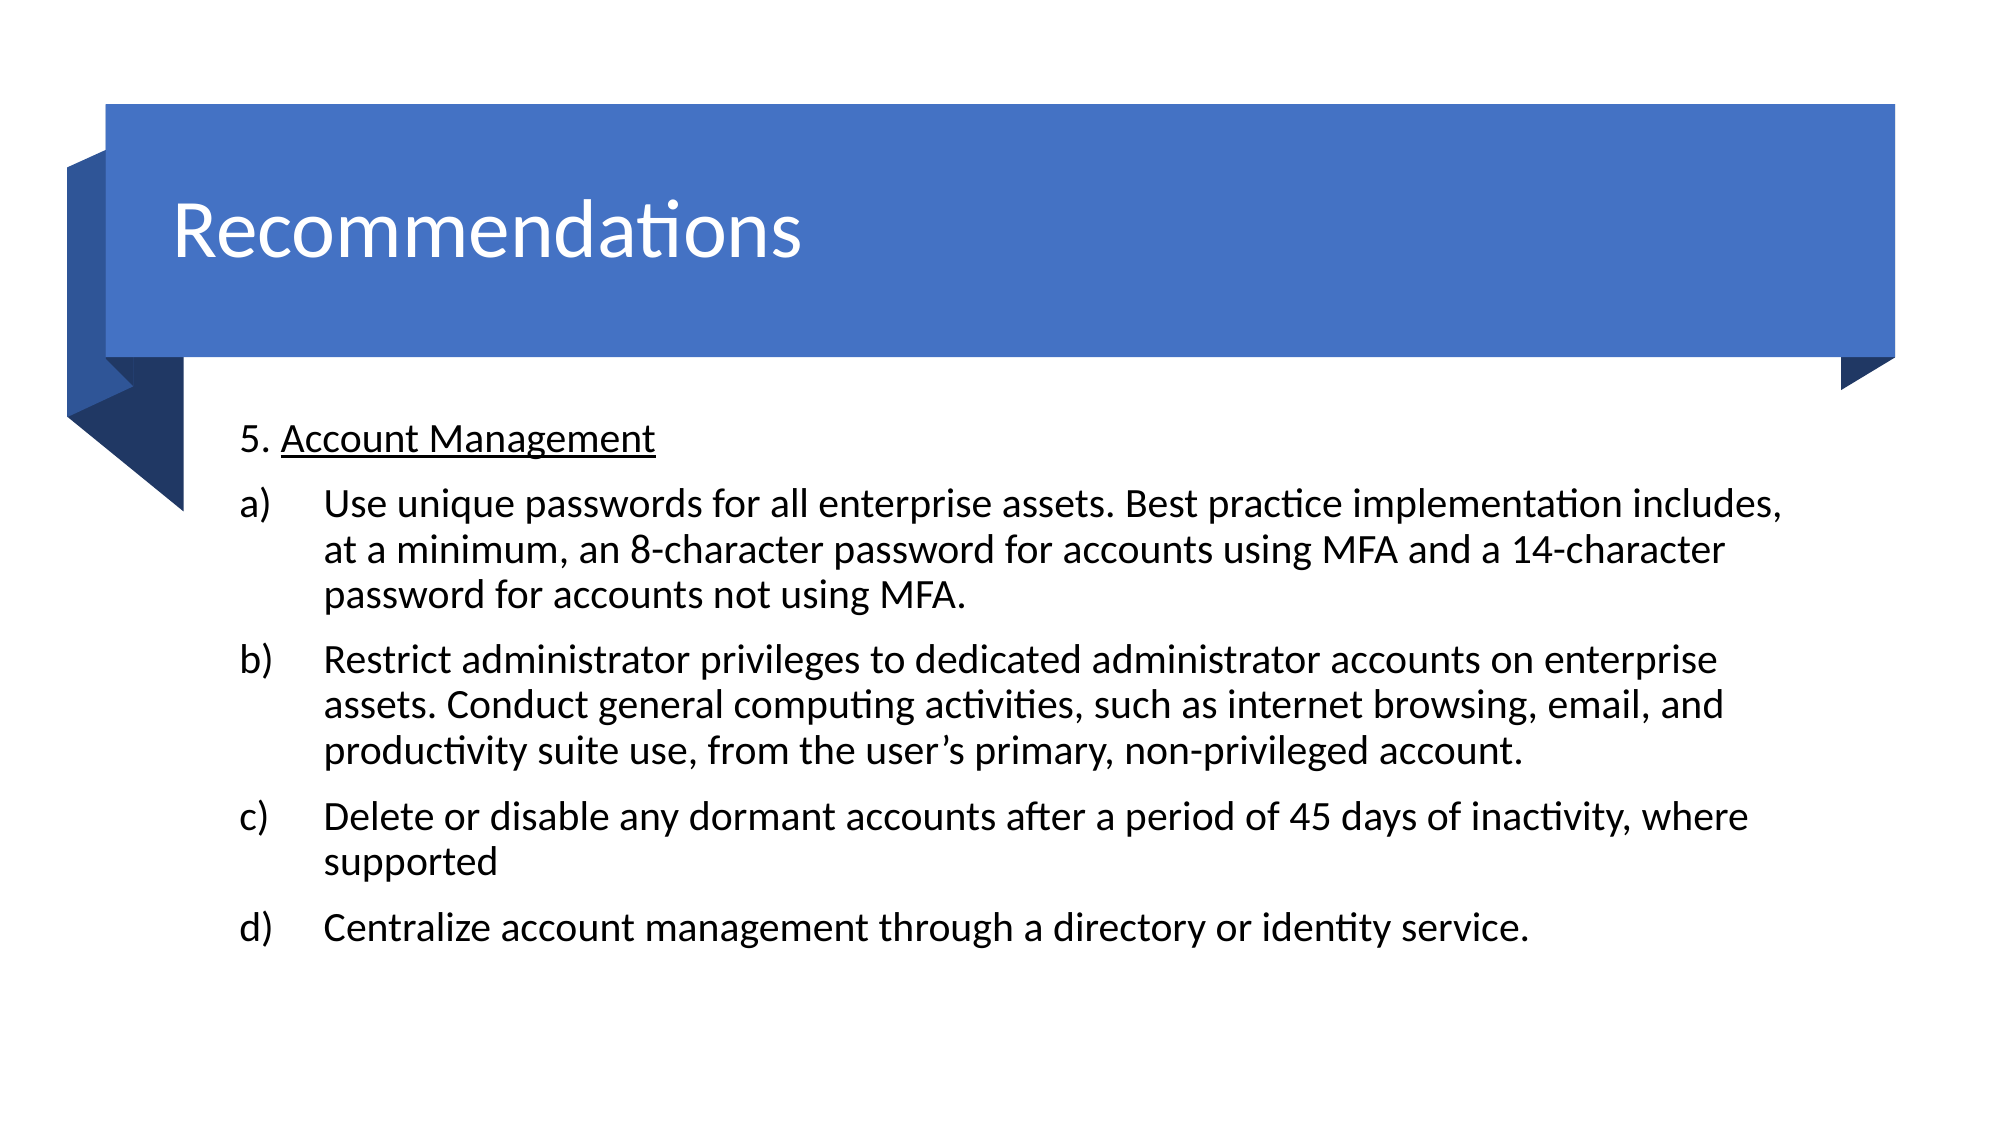

# Recommendations

5. Account Management
Use unique passwords for all enterprise assets. Best practice implementation includes, at a minimum, an 8-character password for accounts using MFA and a 14-character password for accounts not using MFA.
Restrict administrator privileges to dedicated administrator accounts on enterprise assets. Conduct general computing activities, such as internet browsing, email, and productivity suite use, from the user’s primary, non-privileged account.
Delete or disable any dormant accounts after a period of 45 days of inactivity, where supported
Centralize account management through a directory or identity service.